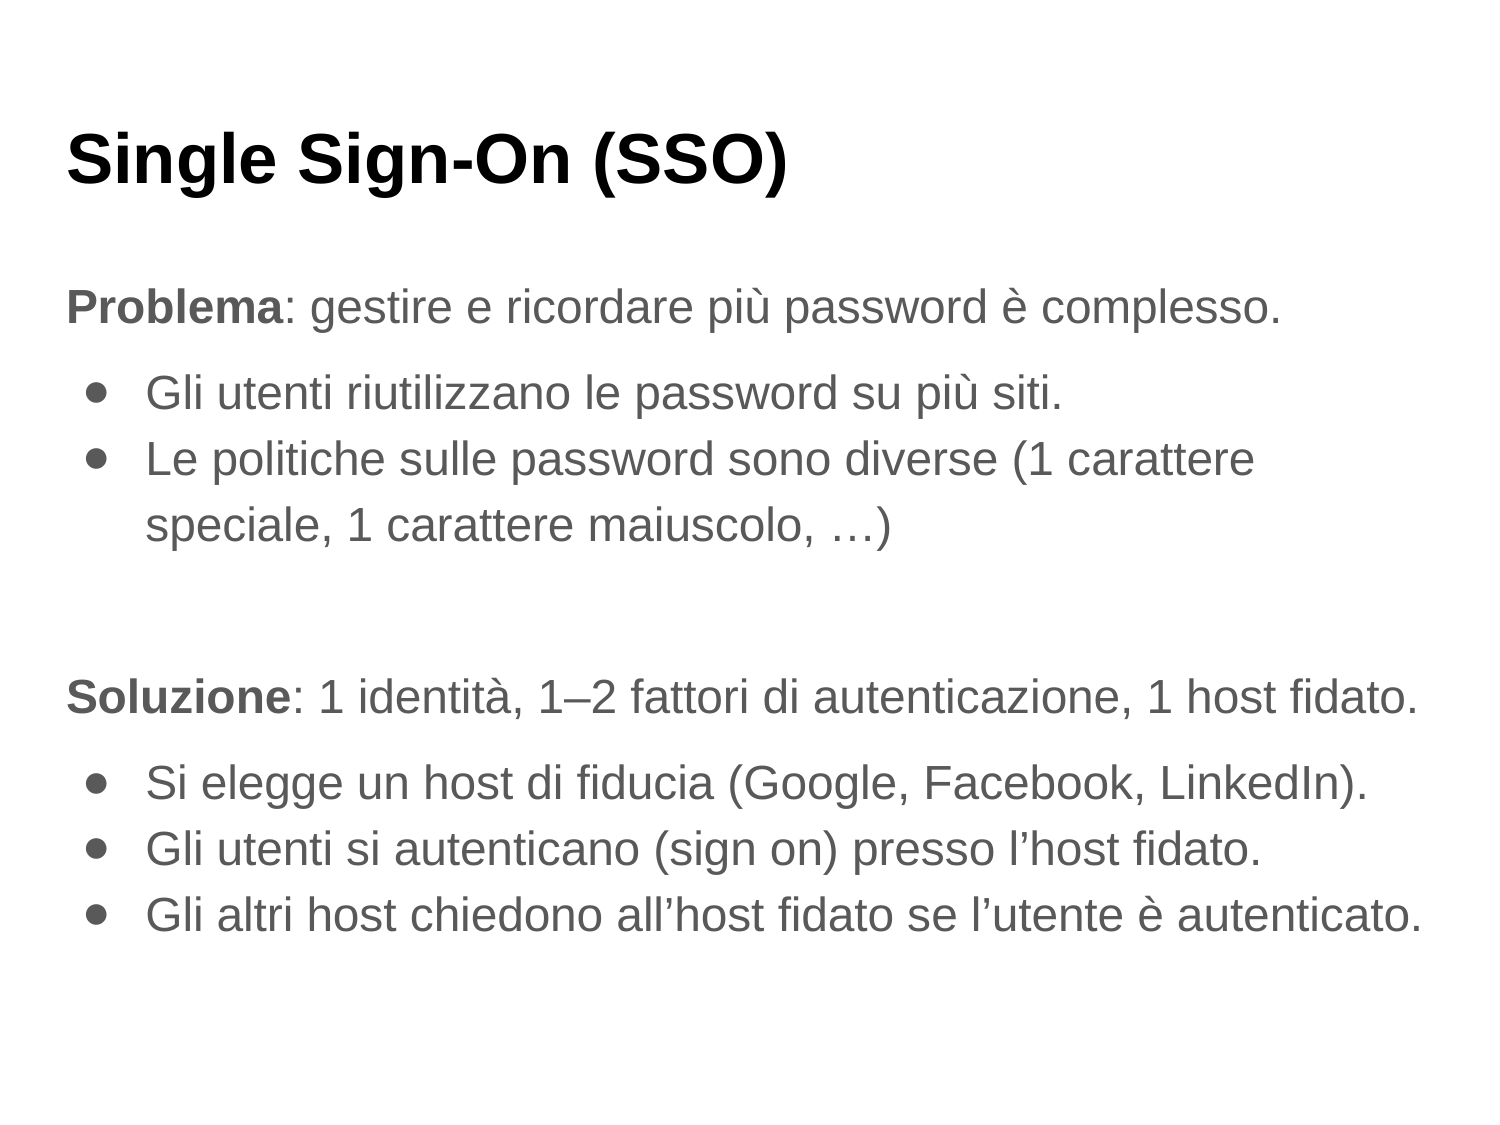

# Single Sign-On (SSO)
Problema: gestire e ricordare più password è complesso.
Gli utenti riutilizzano le password su più siti.
Le politiche sulle password sono diverse (1 carattere speciale, 1 carattere maiuscolo, …)

Soluzione: 1 identità, 1–2 fattori di autenticazione, 1 host fidato.
Si elegge un host di fiducia (Google, Facebook, LinkedIn).
Gli utenti si autenticano (sign on) presso l’host fidato.
Gli altri host chiedono all’host fidato se l’utente è autenticato.